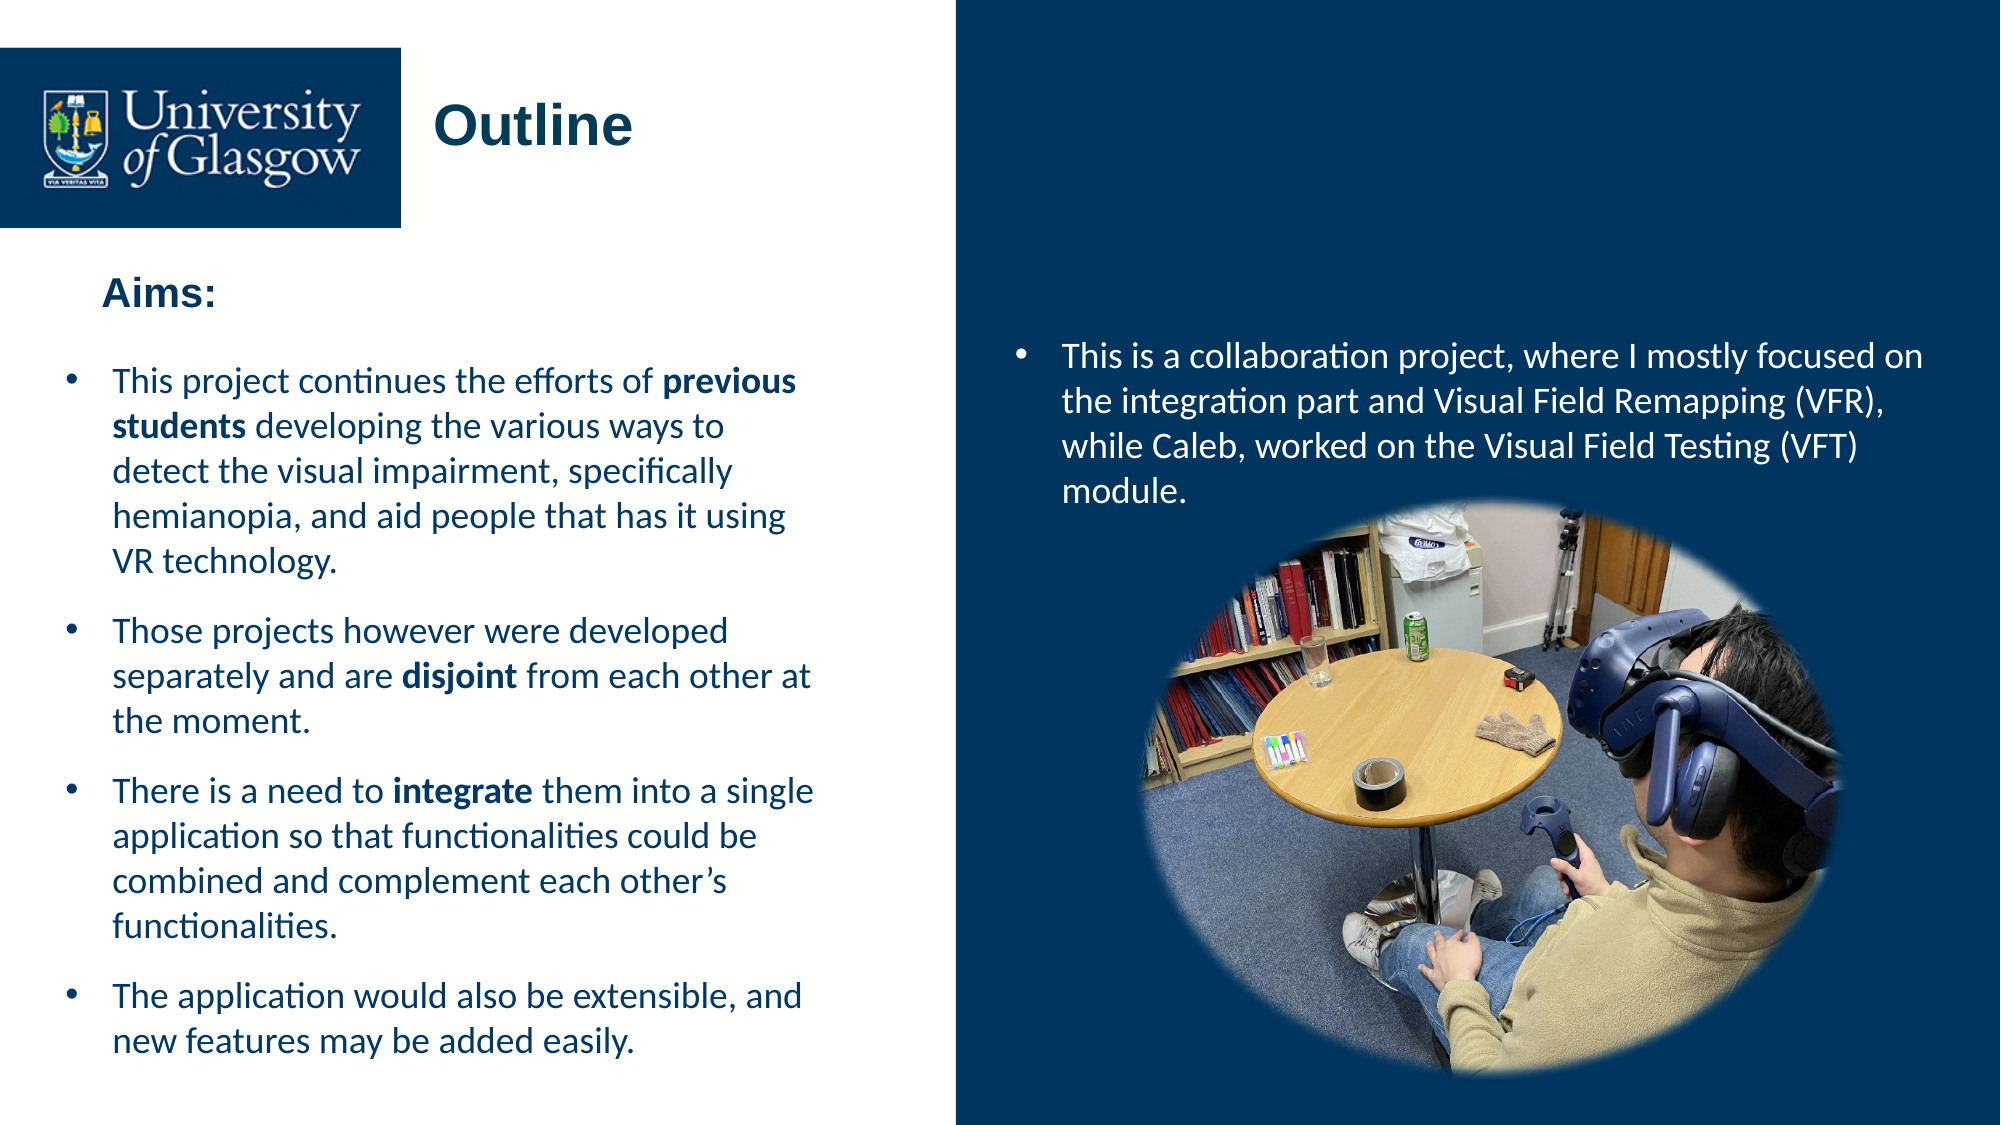

# Outline
Aims:
This is a collaboration project, where I mostly focused on the integration part and Visual Field Remapping (VFR), while Caleb, worked on the Visual Field Testing (VFT) module.

This project continues the efforts of previous students developing the various ways to detect the visual impairment, specifically hemianopia, and aid people that has it using VR technology.
Those projects however were developed separately and are disjoint from each other at the moment.
There is a need to integrate them into a single application so that functionalities could be combined and complement each other’s functionalities.
The application would also be extensible, and new features may be added easily.